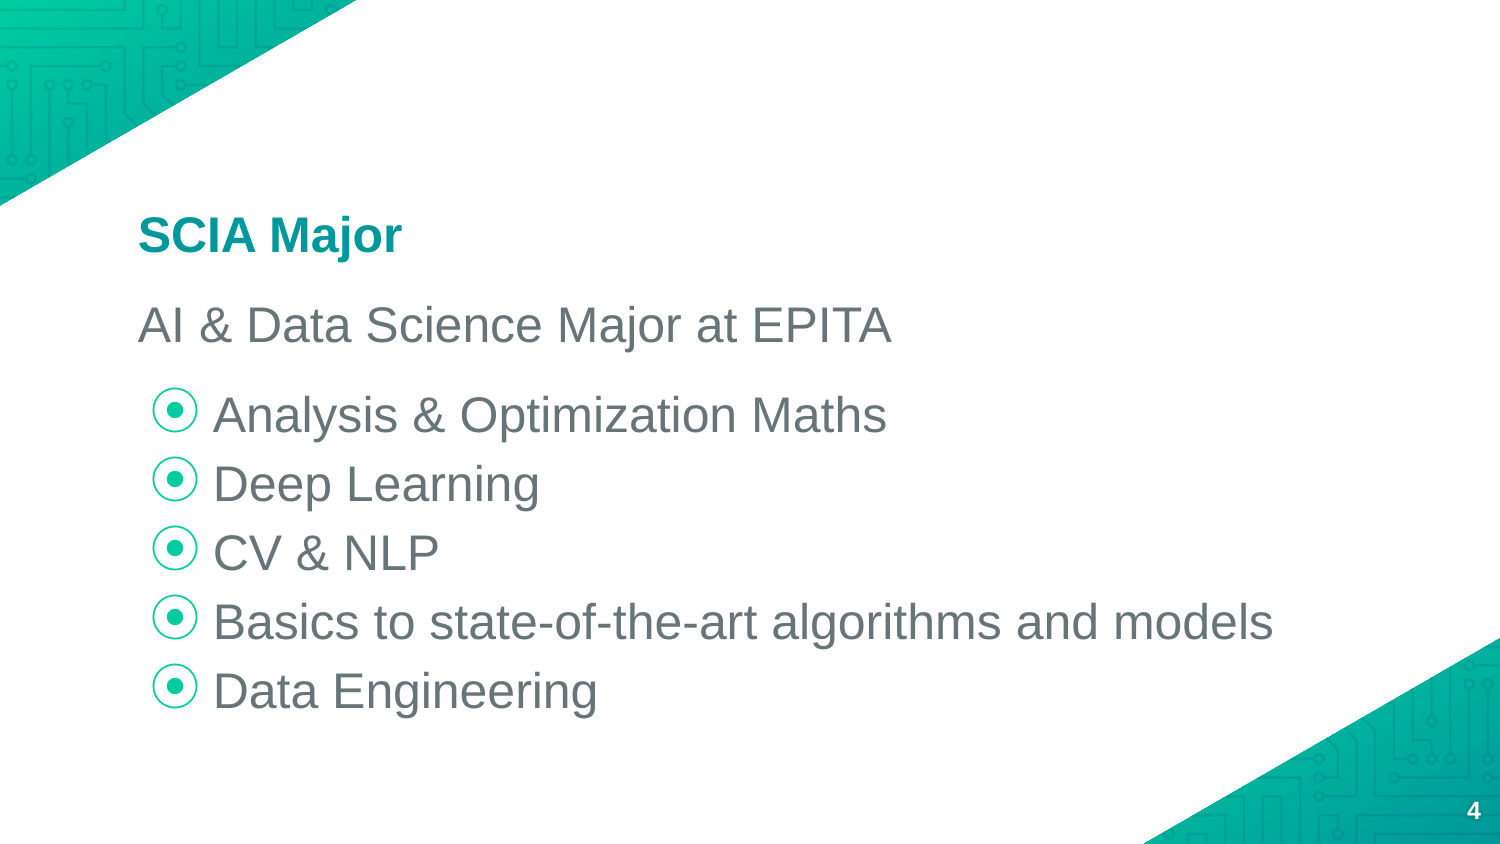

SCIA Major
AI & Data Science Major at EPITA
Analysis & Optimization Maths
Deep Learning
CV & NLP
Basics to state-of-the-art algorithms and models
Data Engineering
4